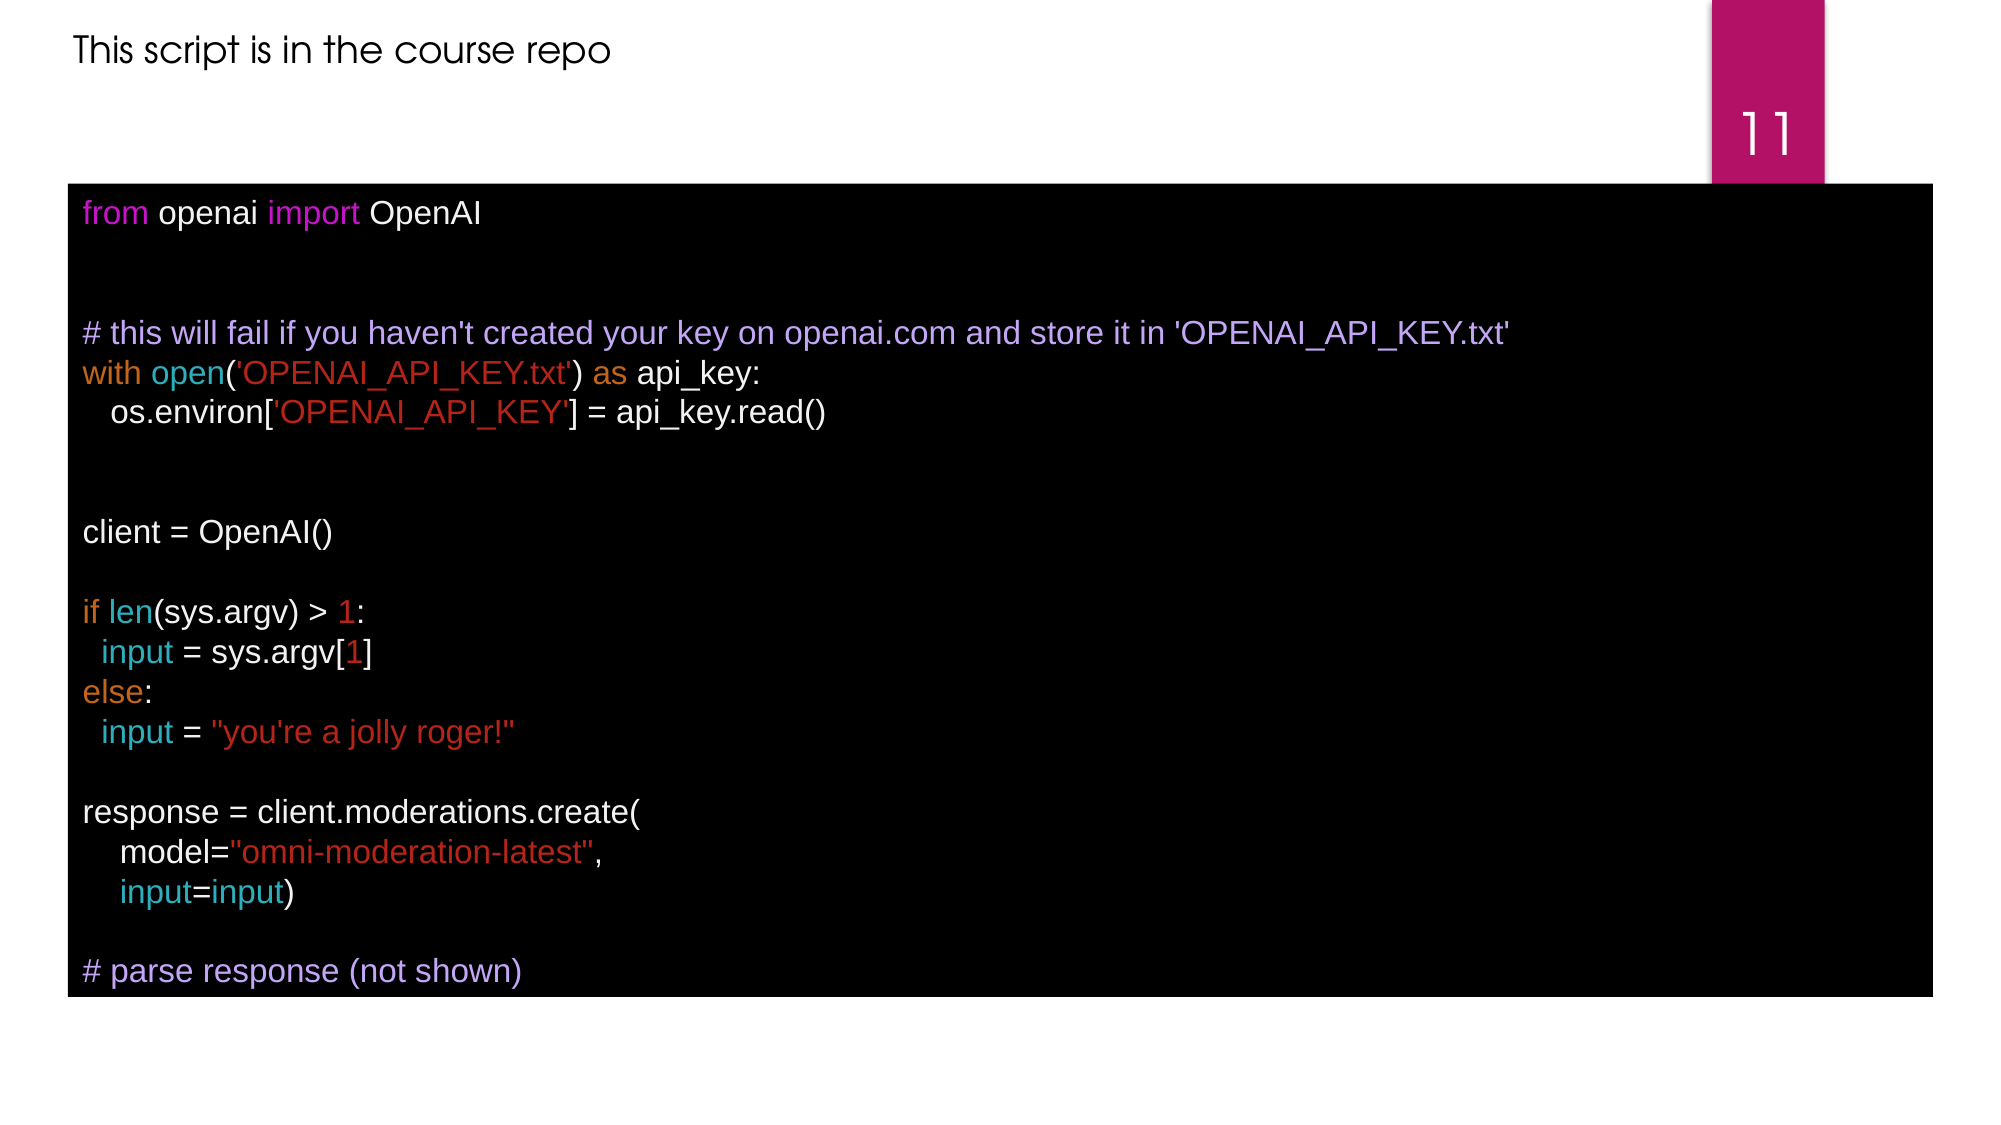

This script is in the course repo
11
from openai import OpenAI

# this will fail if you haven't created your key on openai.com and store it in 'OPENAI_API_KEY.txt'
with open('OPENAI_API_KEY.txt') as api_key:
   os.environ['OPENAI_API_KEY'] = api_key.read()

client = OpenAI()
if len(sys.argv) > 1:
  input = sys.argv[1]
else:
  input = "you're a jolly roger!"

response = client.moderations.create(
    model="omni-moderation-latest",
    input=input)

# parse response (not shown)